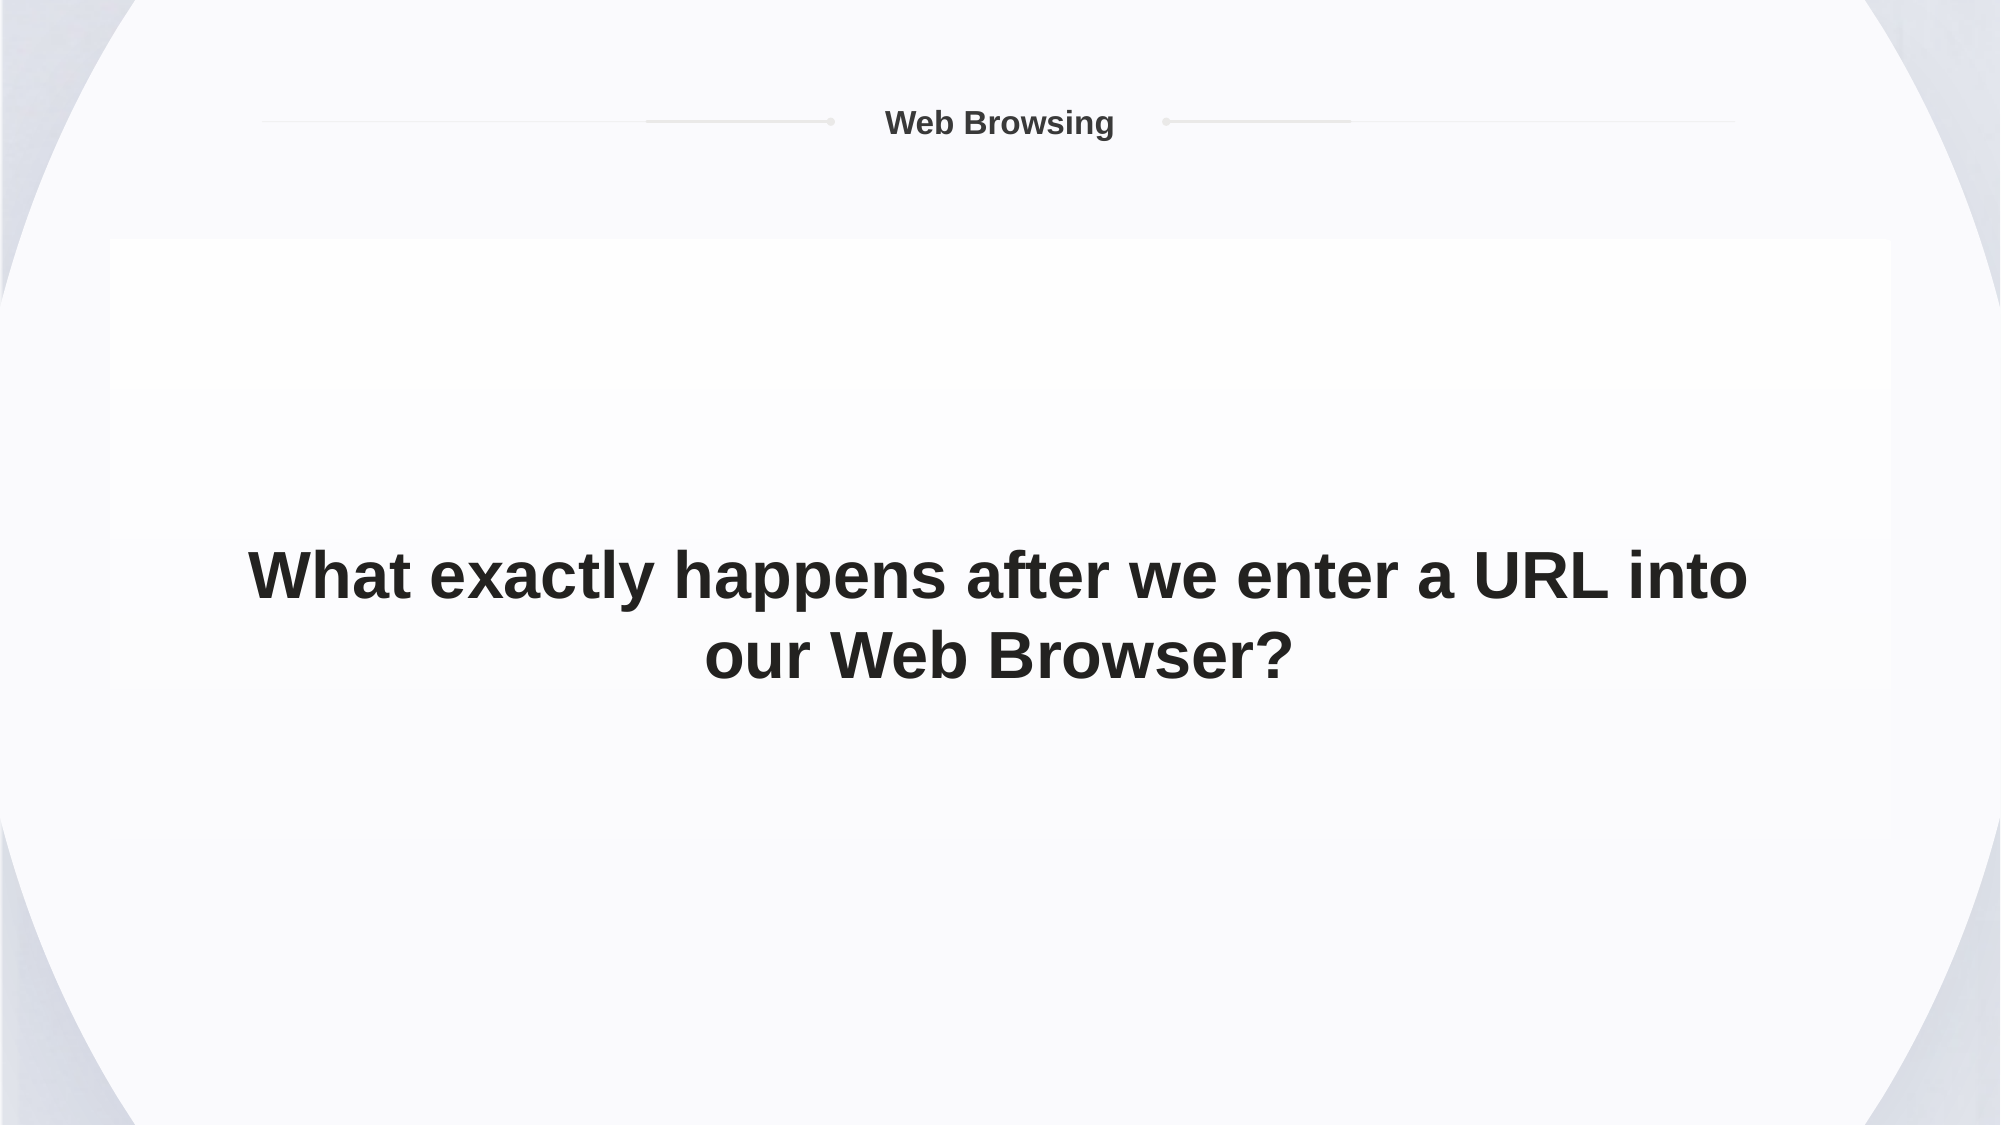

02
Web Browsing

What exactly happens after we enter a URL into our Web Browser?